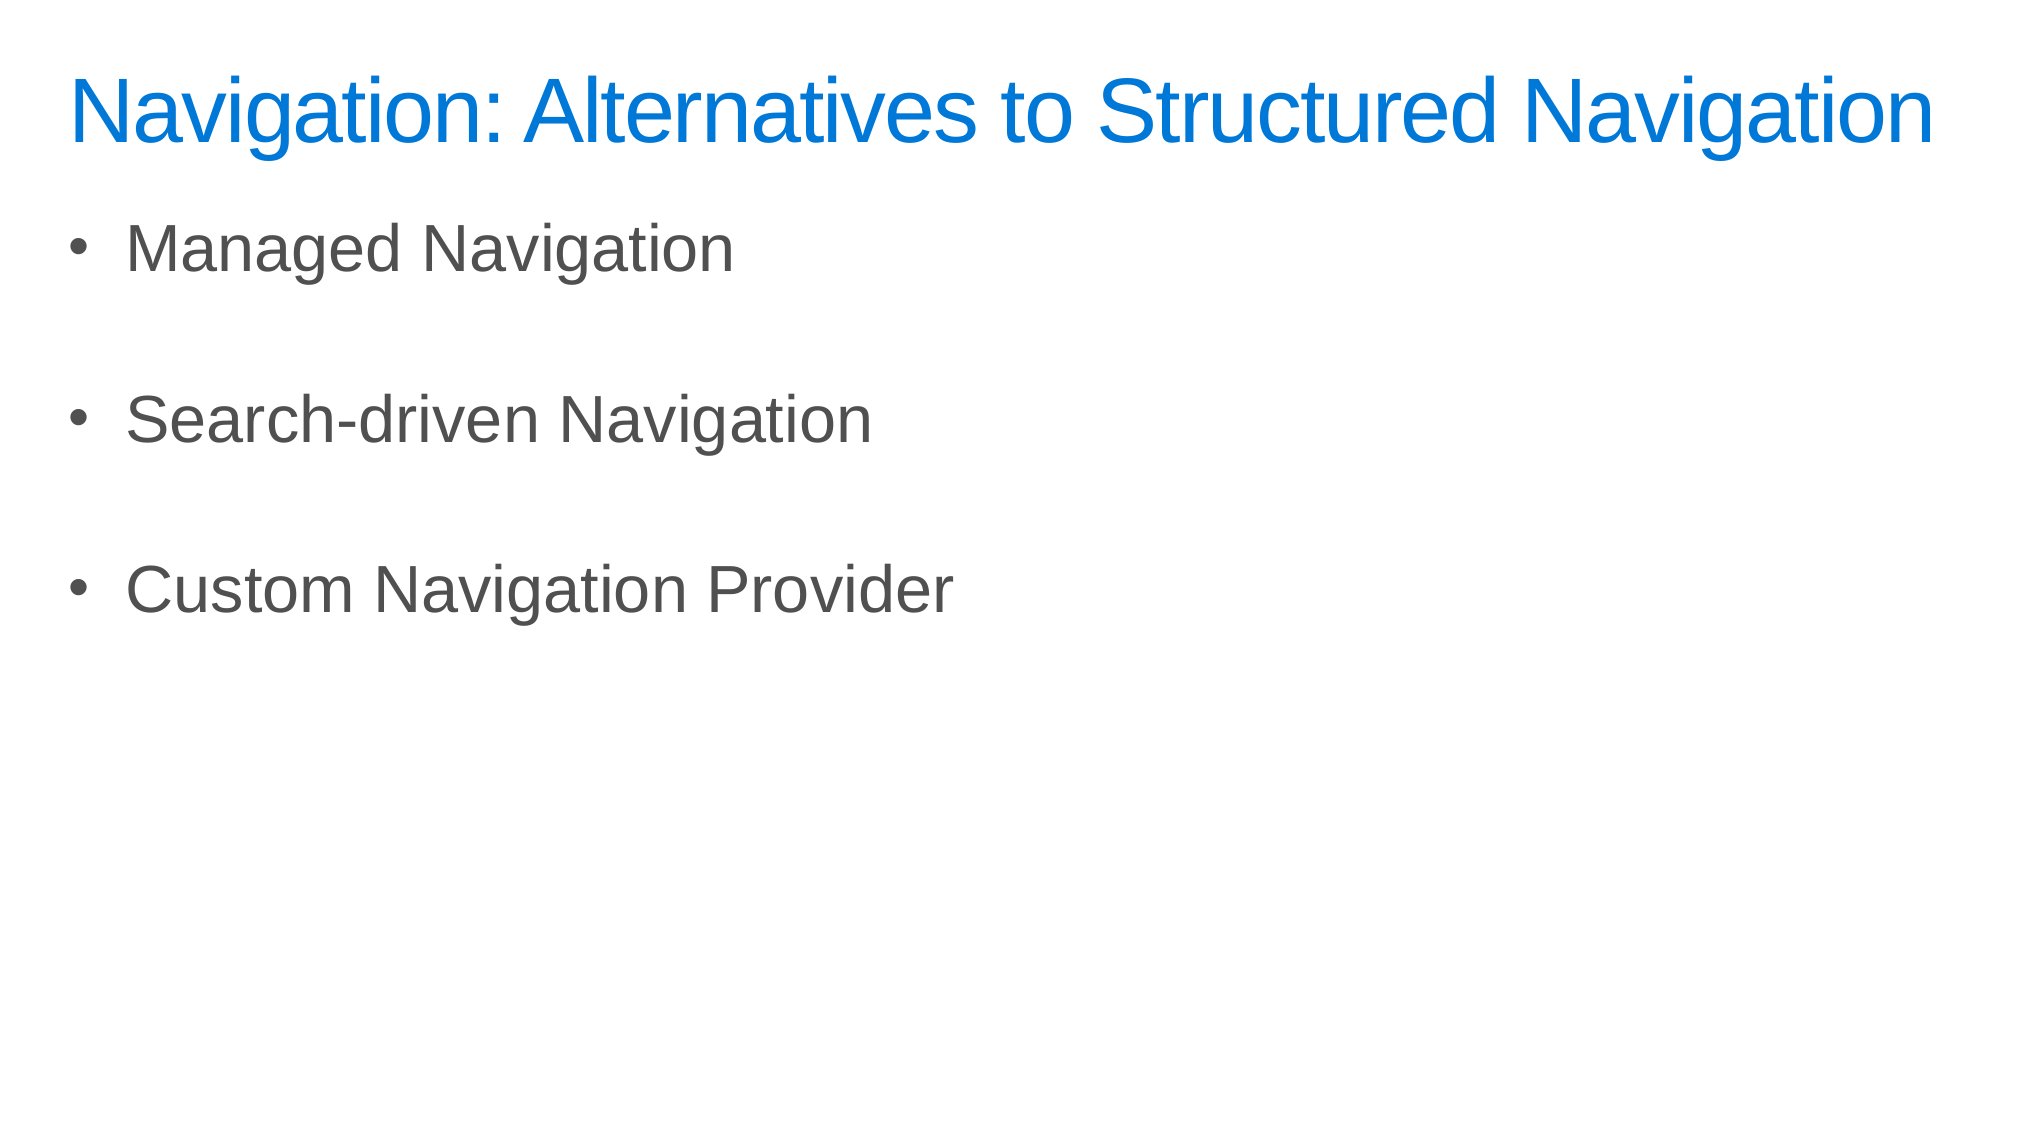

# Navigation: Alternatives to Structured Navigation
Managed Navigation

Search-driven Navigation

Custom Navigation Provider